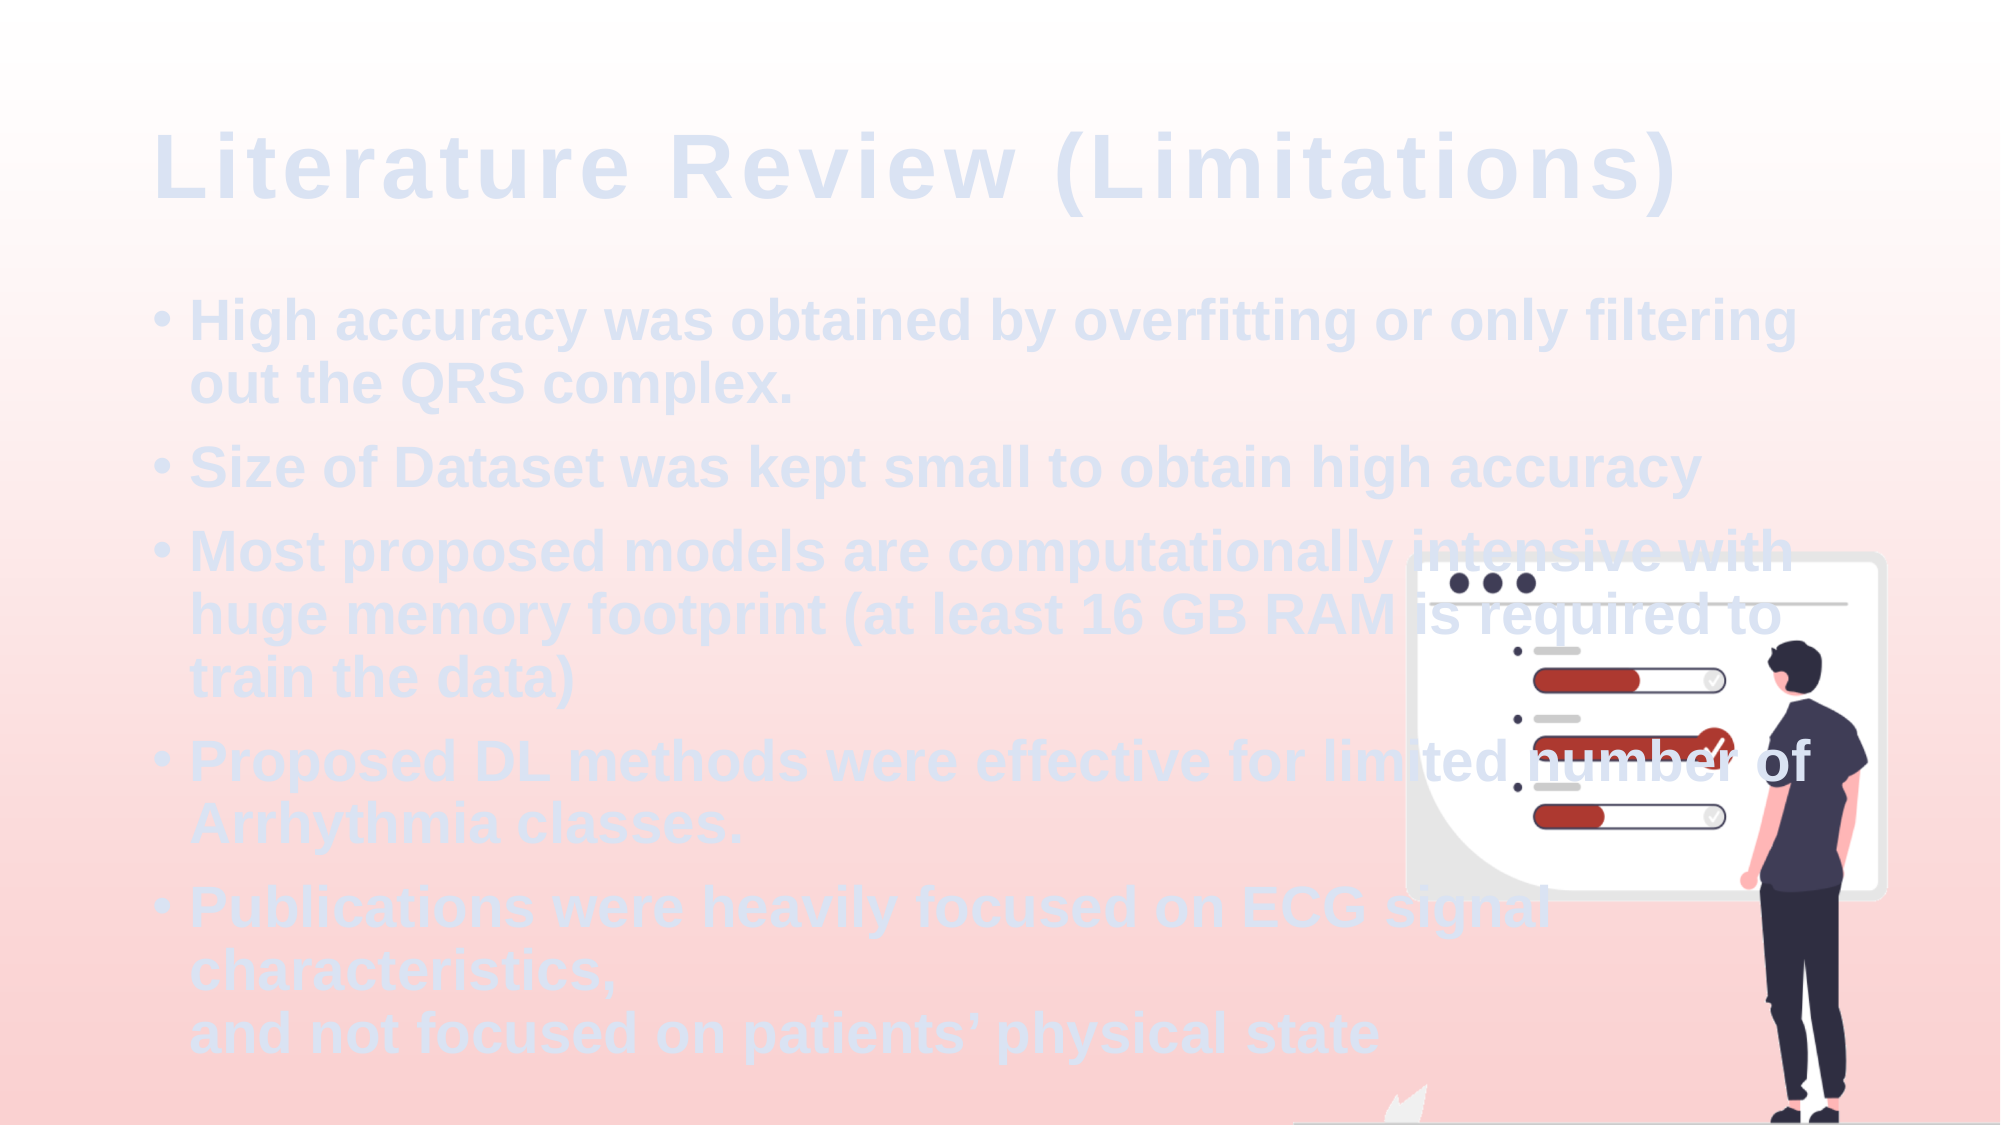

# Literature Review (Limitations)
High accuracy was obtained by overfitting or only filtering out the QRS complex.
Size of Dataset was kept small to obtain high accuracy
Most proposed models are computationally intensive with huge memory footprint (at least 16 GB RAM is required to train the data)
Proposed DL methods were effective for limited number of
Arrhythmia classes.
Publications were heavily focused on ECG signal characteristics,
and not focused on patients’ physical state